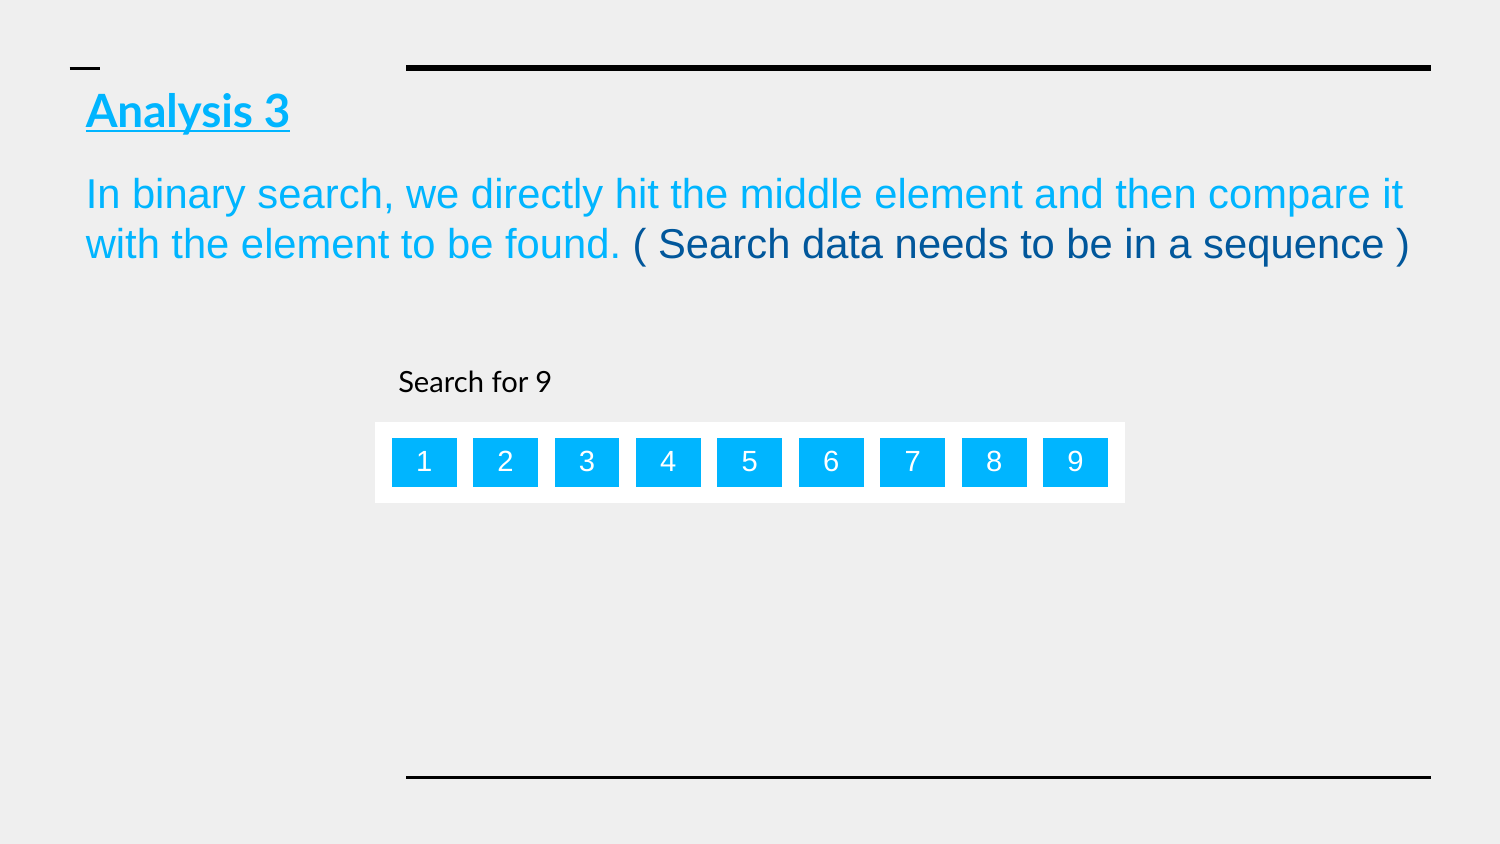

Analysis 3
In binary search, we directly hit the middle element and then compare it with the element to be found. ( Search data needs to be in a sequence )
Search for 9
| 1 | 2 | 3 | 4 | 5 | 6 | 7 | 8 | 9 |
| --- | --- | --- | --- | --- | --- | --- | --- | --- |